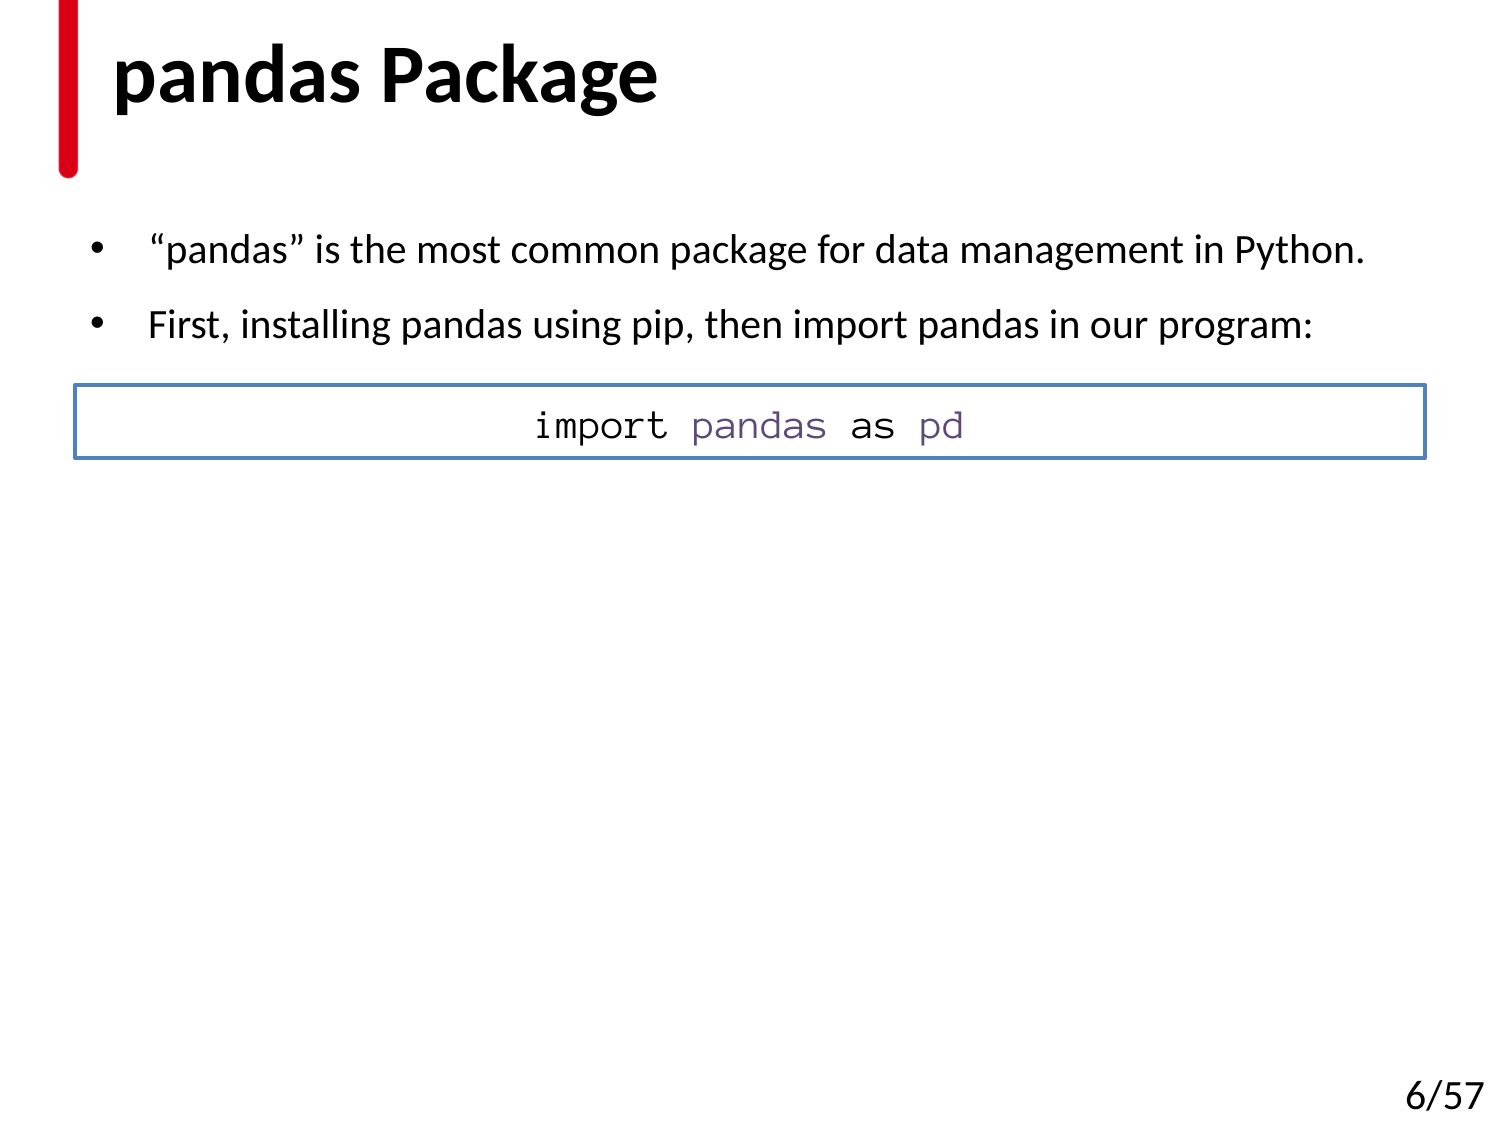

# pandas Package
“pandas” is the most common package for data management in Python.
First, installing pandas using pip, then import pandas in our program:

import pandas as pd